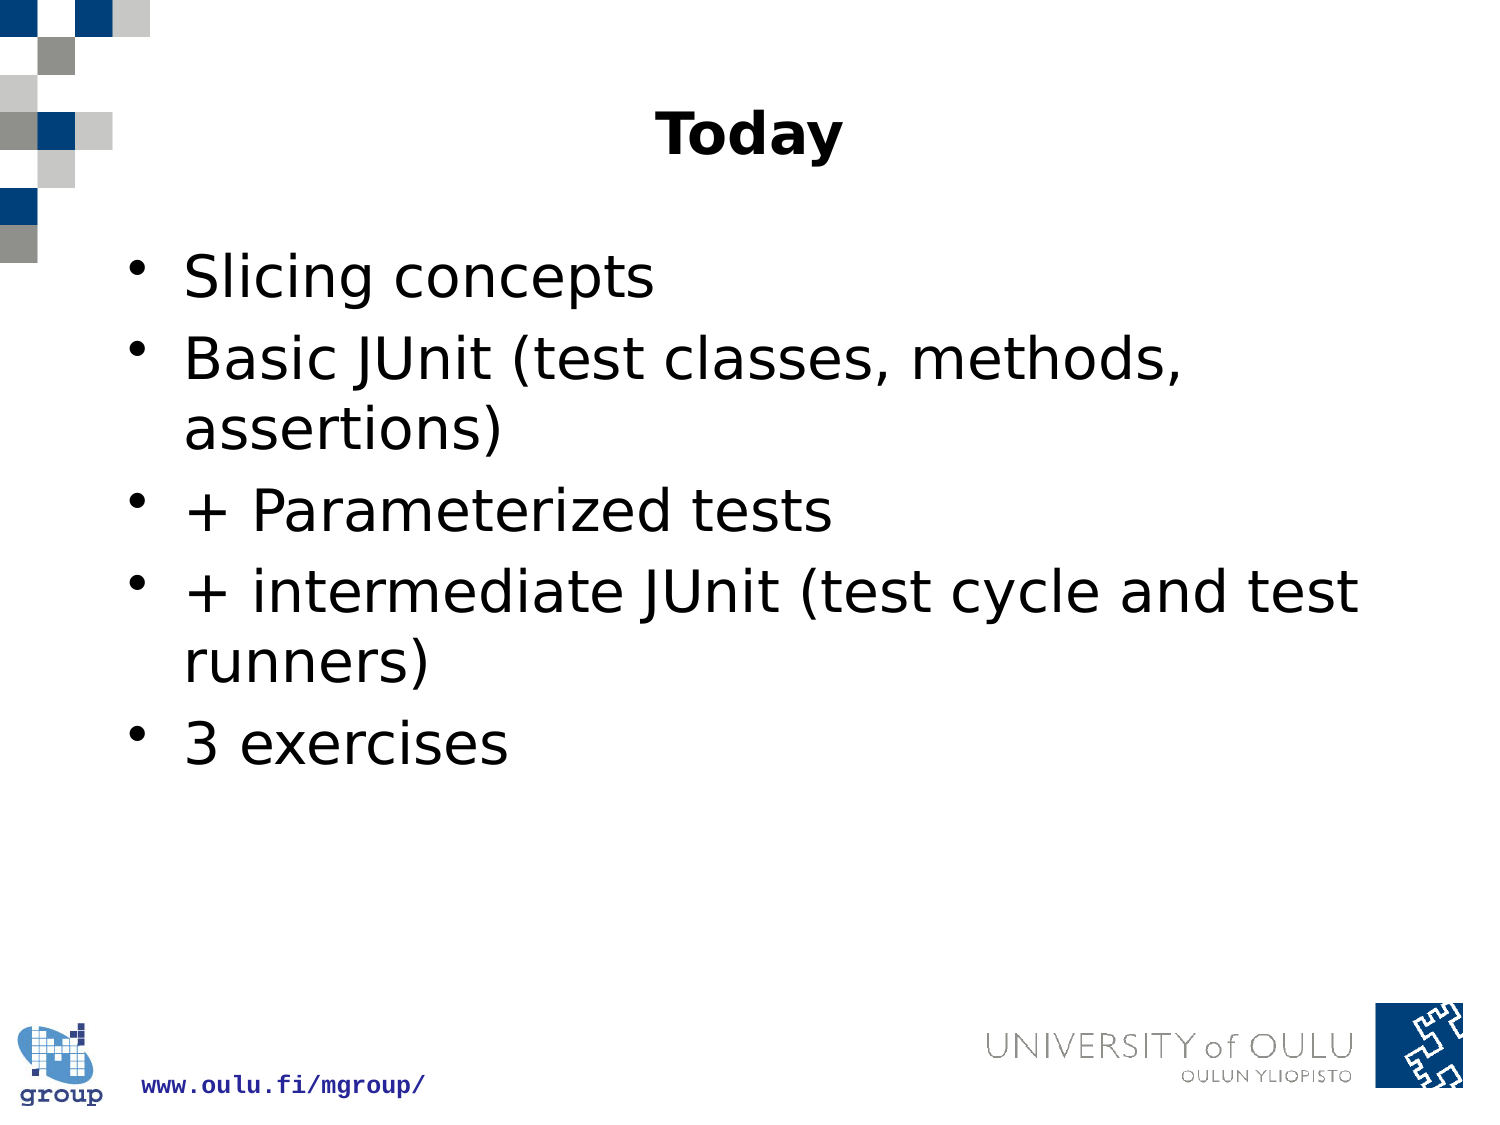

# Today
Slicing concepts
Basic JUnit (test classes, methods, assertions)
+ Parameterized tests
+ intermediate JUnit (test cycle and test runners)
3 exercises